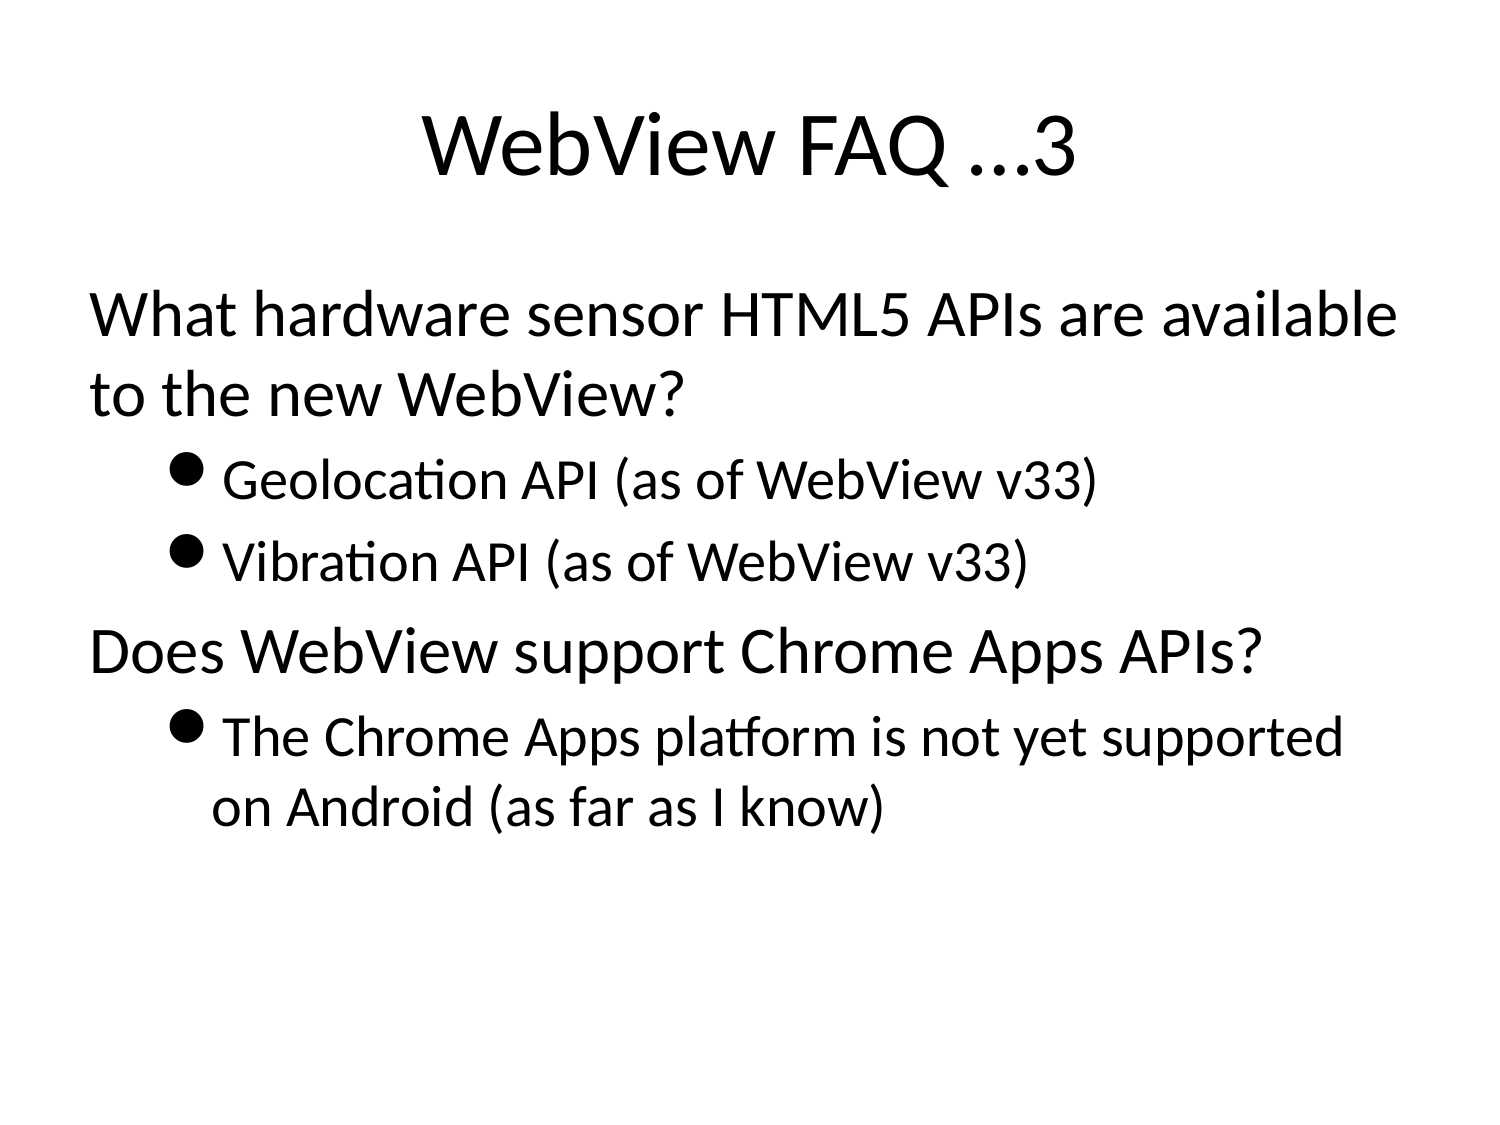

# WebView FAQ …3
What hardware sensor HTML5 APIs are available to the new WebView?
Geolocation API (as of WebView v33)
Vibration API (as of WebView v33)
Does WebView support Chrome Apps APIs?
The Chrome Apps platform is not yet supported on Android (as far as I know)